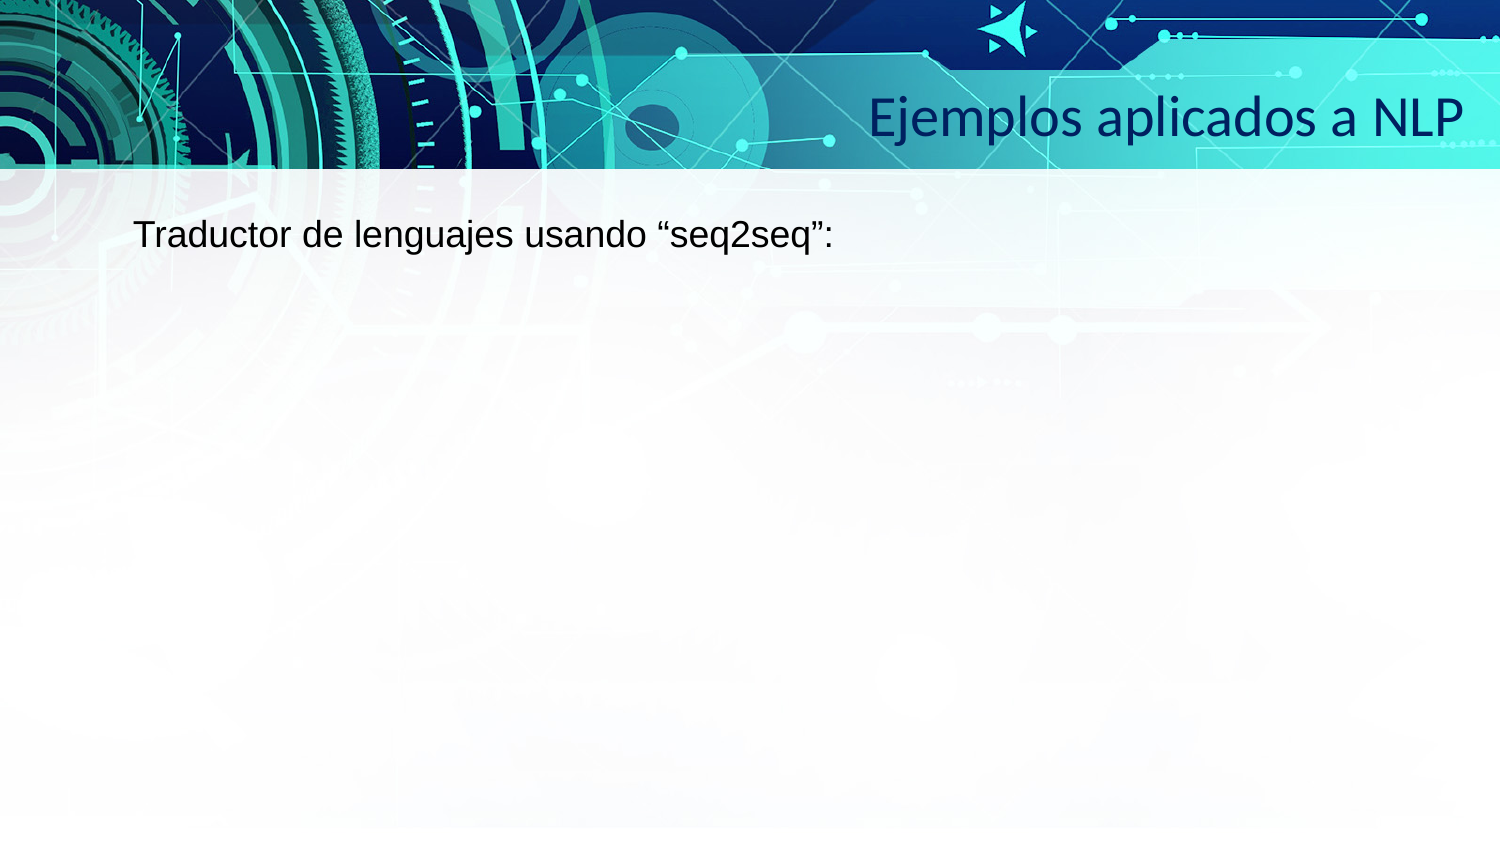

Ejemplos aplicados a NLP
Traductor de lenguajes usando “seq2seq”: